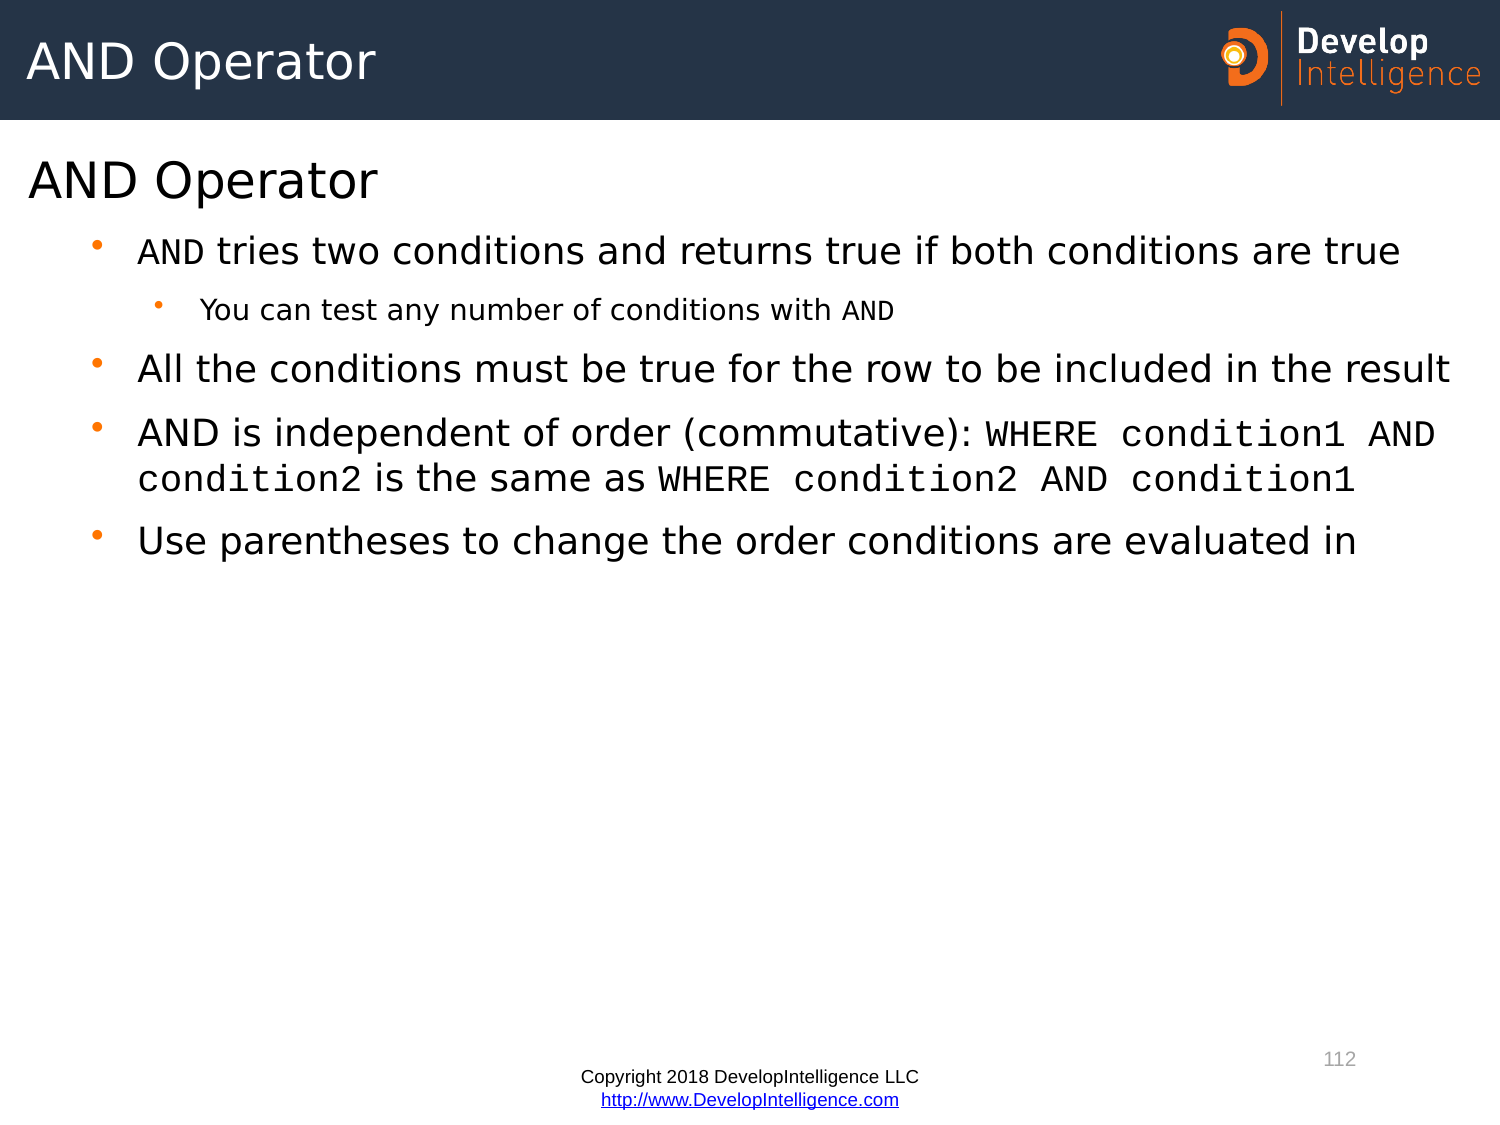

# AND Operator
AND Operator
AND tries two conditions and returns true if both conditions are true
You can test any number of conditions with AND
All the conditions must be true for the row to be included in the result
AND is independent of order (commutative): WHERE condition1 AND condition2 is the same as WHERE condition2 AND condition1
Use parentheses to change the order conditions are evaluated in

112